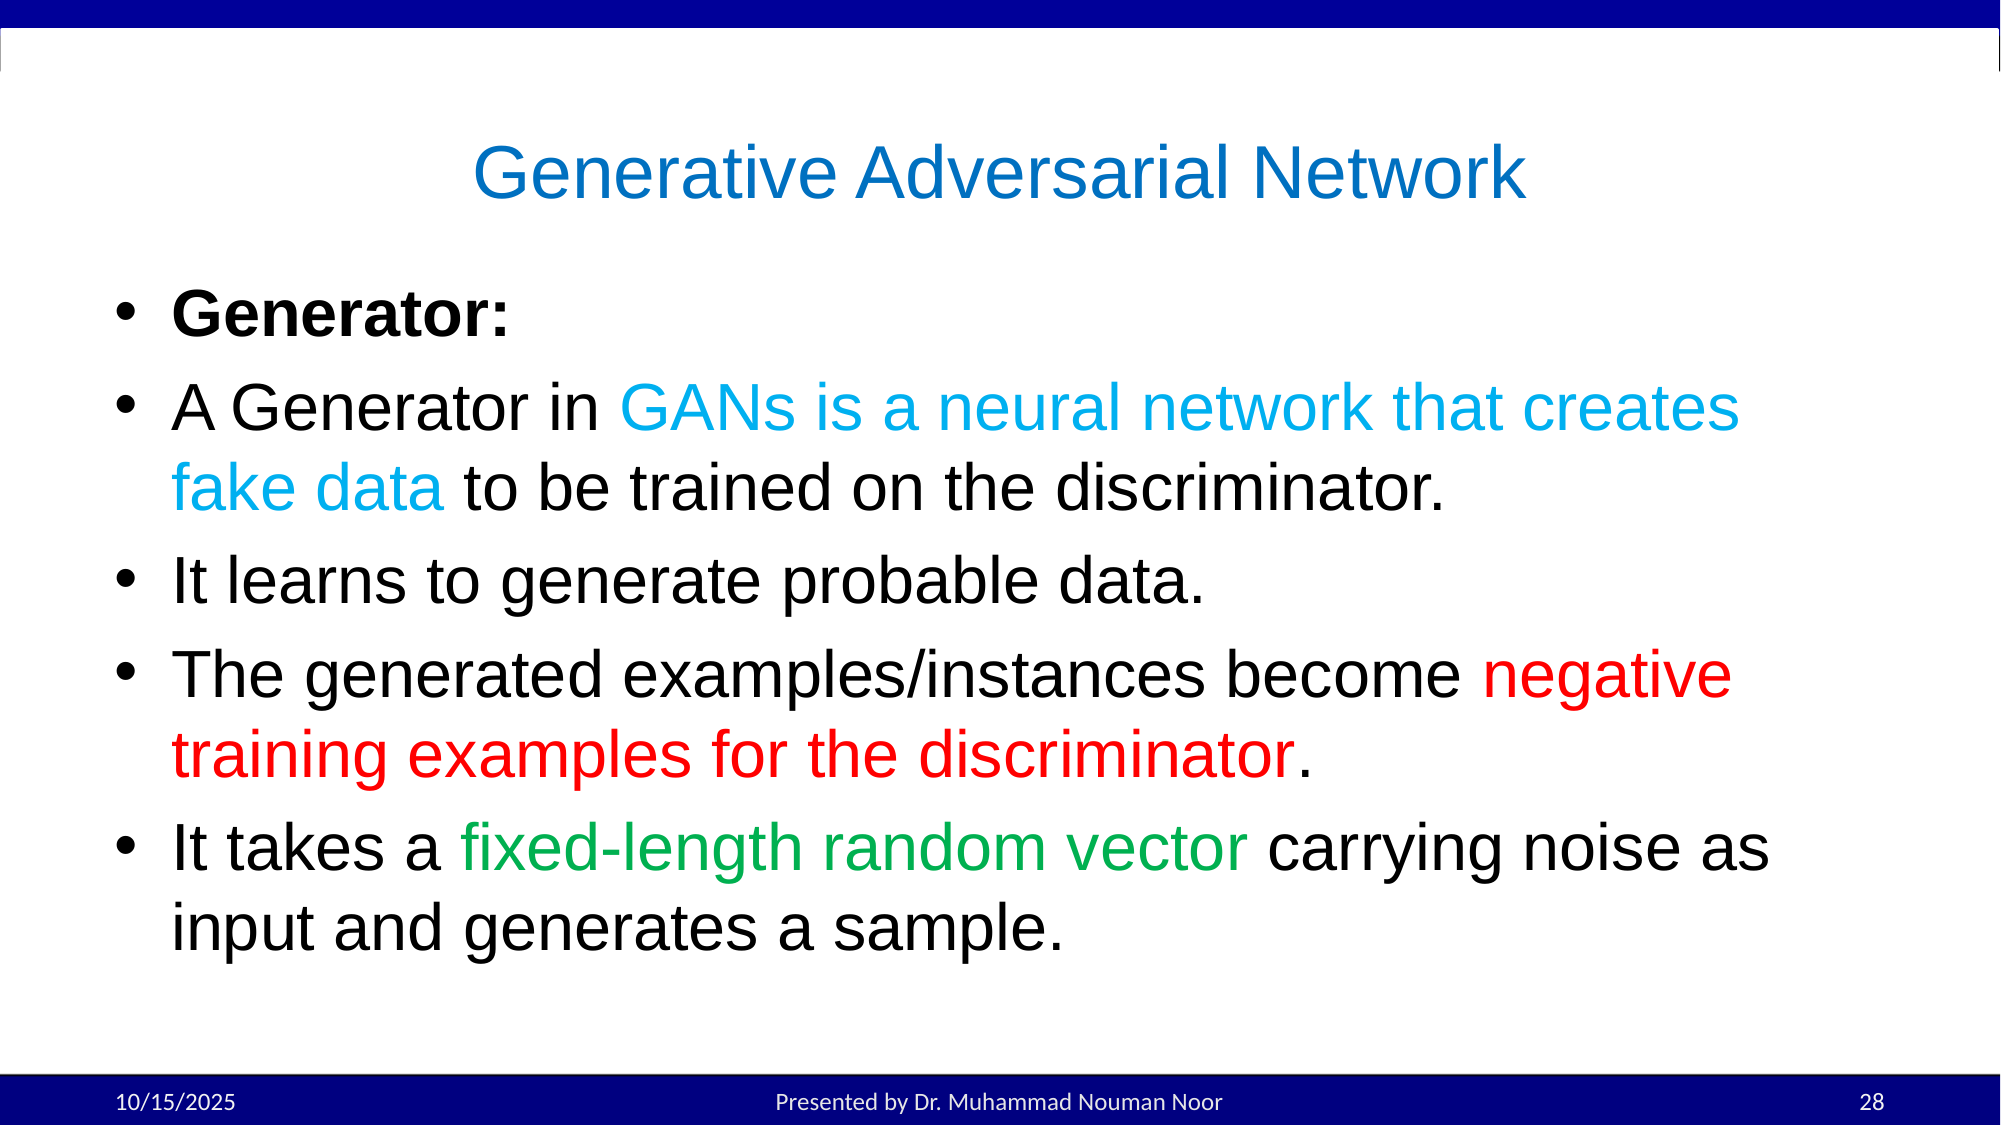

# Generative Adversarial Network
Generator:
A Generator in GANs is a neural network that creates fake data to be trained on the discriminator.
It learns to generate probable data.
The generated examples/instances become negative training examples for the discriminator.
It takes a fixed-length random vector carrying noise as input and generates a sample.
10/15/2025
Presented by Dr. Muhammad Nouman Noor
28